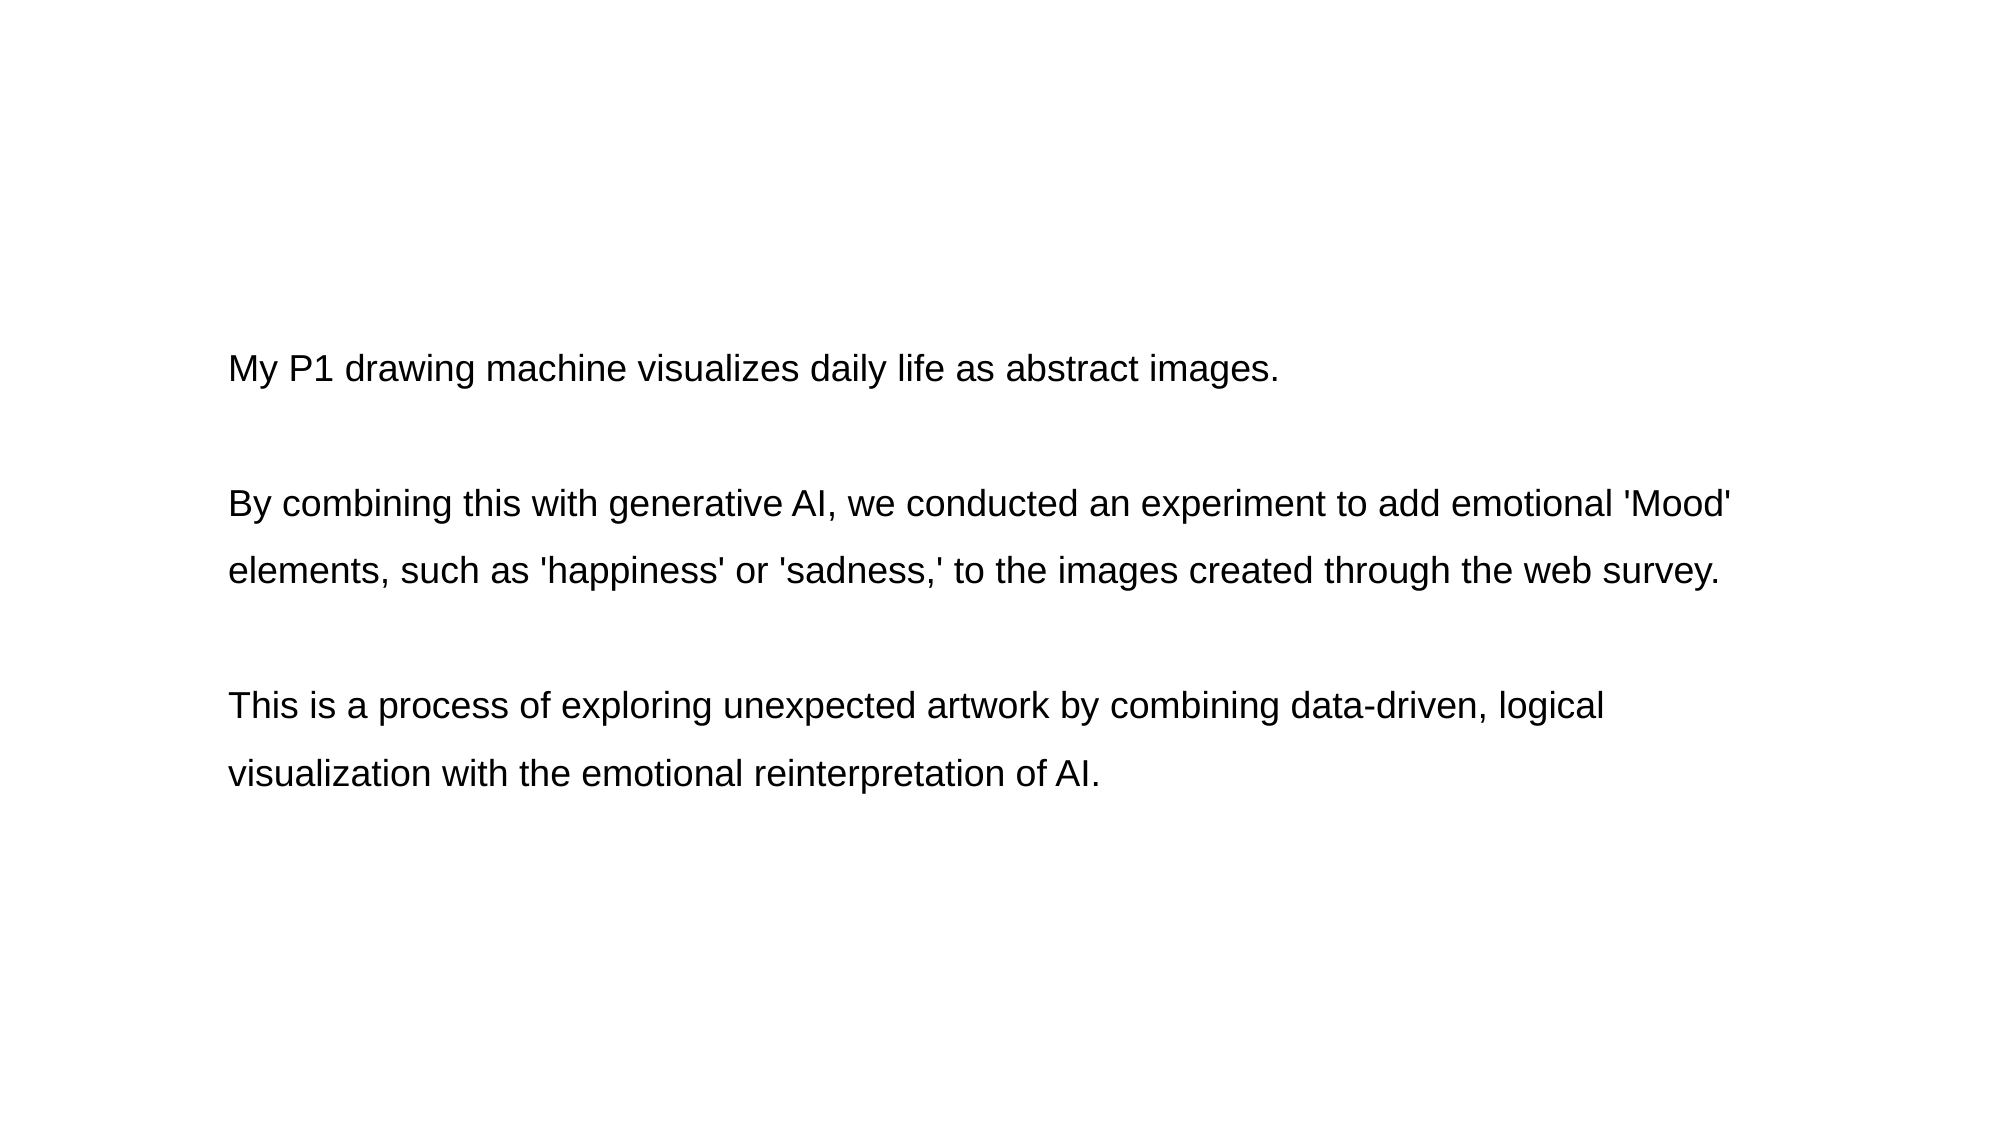

My P1 drawing machine visualizes daily life as abstract images.

By combining this with generative AI, we conducted an experiment to add emotional 'Mood' elements, such as 'happiness' or 'sadness,' to the images created through the web survey.

This is a process of exploring unexpected artwork by combining data-driven, logical visualization with the emotional reinterpretation of AI.